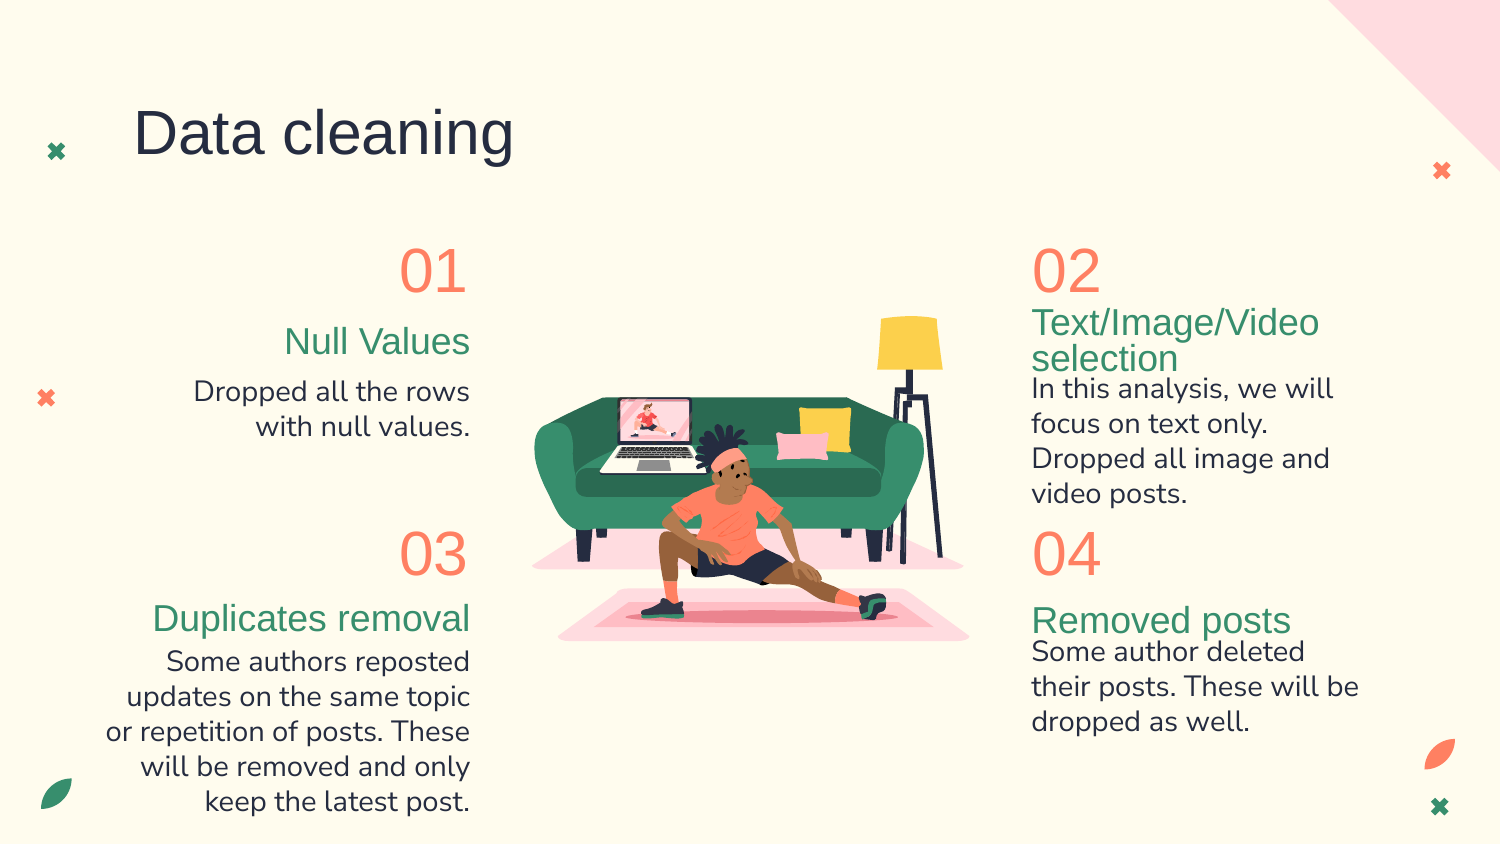

# Data cleaning
01
02

Text/Image/Video selection
Null Values
In this analysis, we will focus on text only. Dropped all image and video posts.
Dropped all the rows with null values.
03
04
Duplicates removal
Removed posts
Some author deleted their posts. These will be dropped as well.
Some authors reposted updates on the same topic or repetition of posts. These will be removed and only keep the latest post.